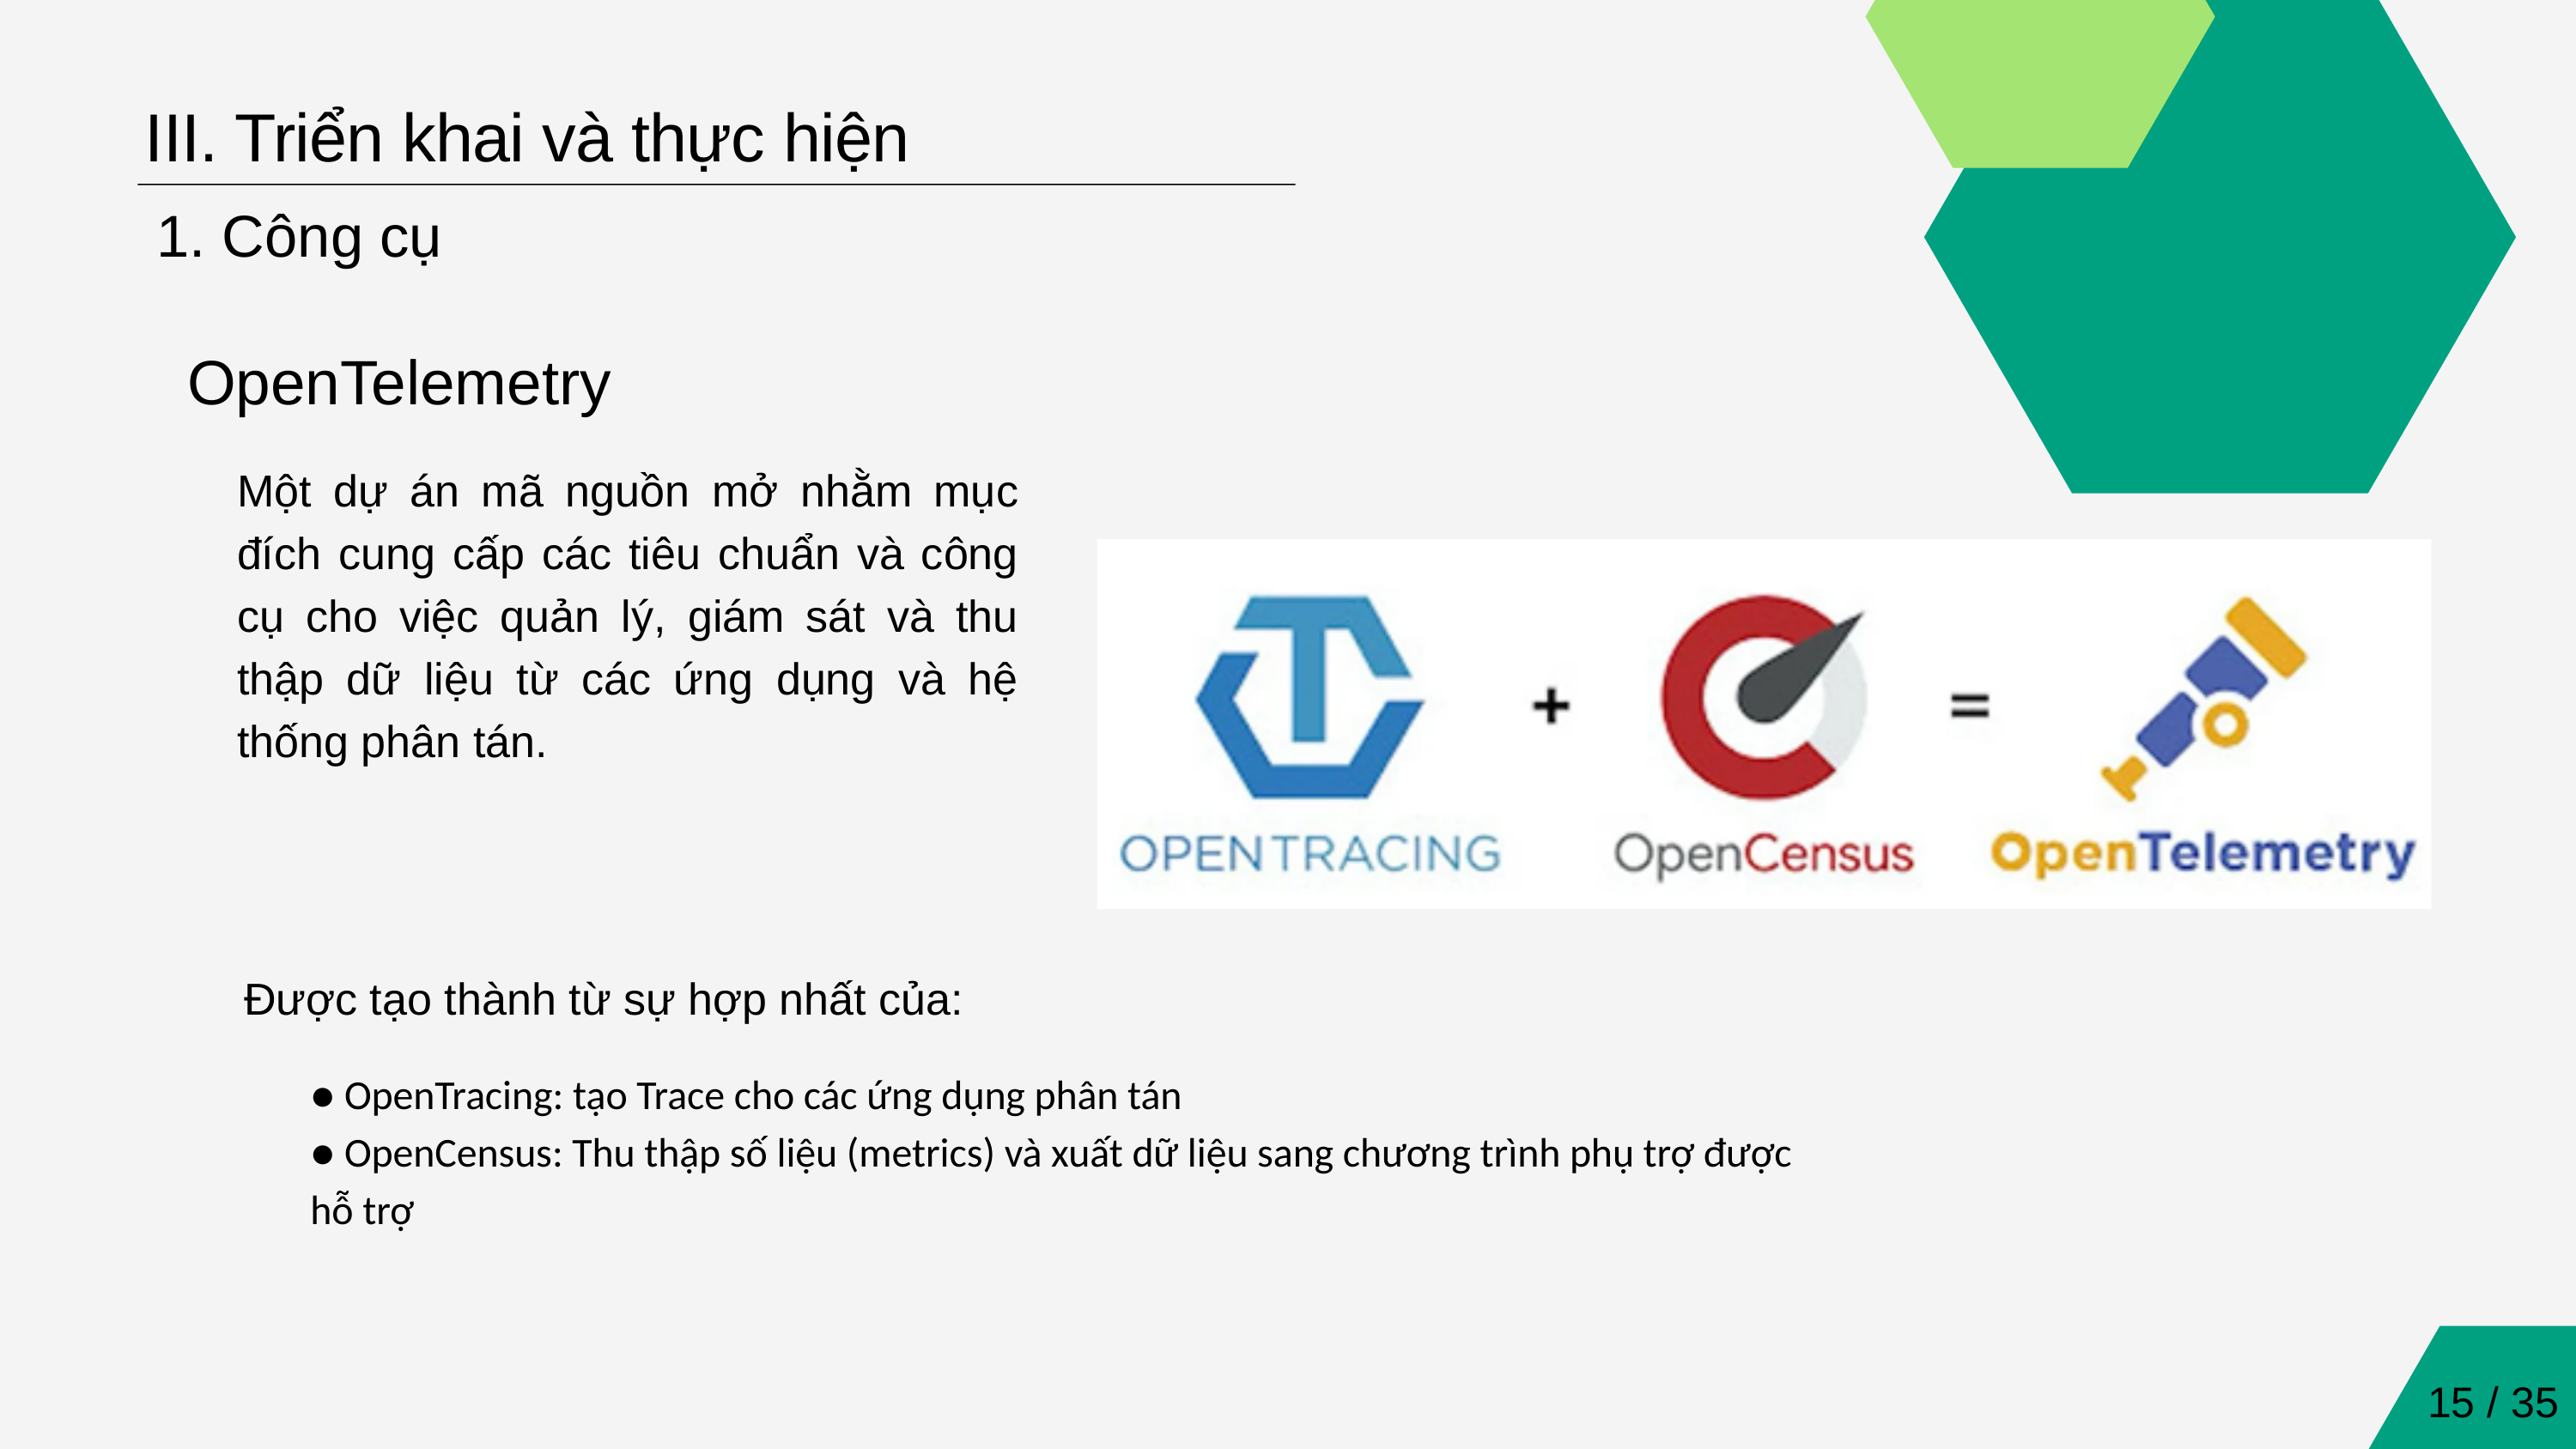

III. Triển khai và thực hiện

1. Công cụ
OpenTelemetry
Một dự án mã nguồn mở nhằm mục đích cung cấp các tiêu chuẩn và công cụ cho việc quản lý, giám sát và thu thập dữ liệu từ các ứng dụng và hệ thống phân tán.

Được tạo thành từ sự hợp nhất của:
● OpenTracing: tạo Trace cho các ứng dụng phân tán
● OpenCensus: Thu thập số liệu (metrics) và xuất dữ liệu sang chương trình phụ trợ được hỗ trợ

15 / 35